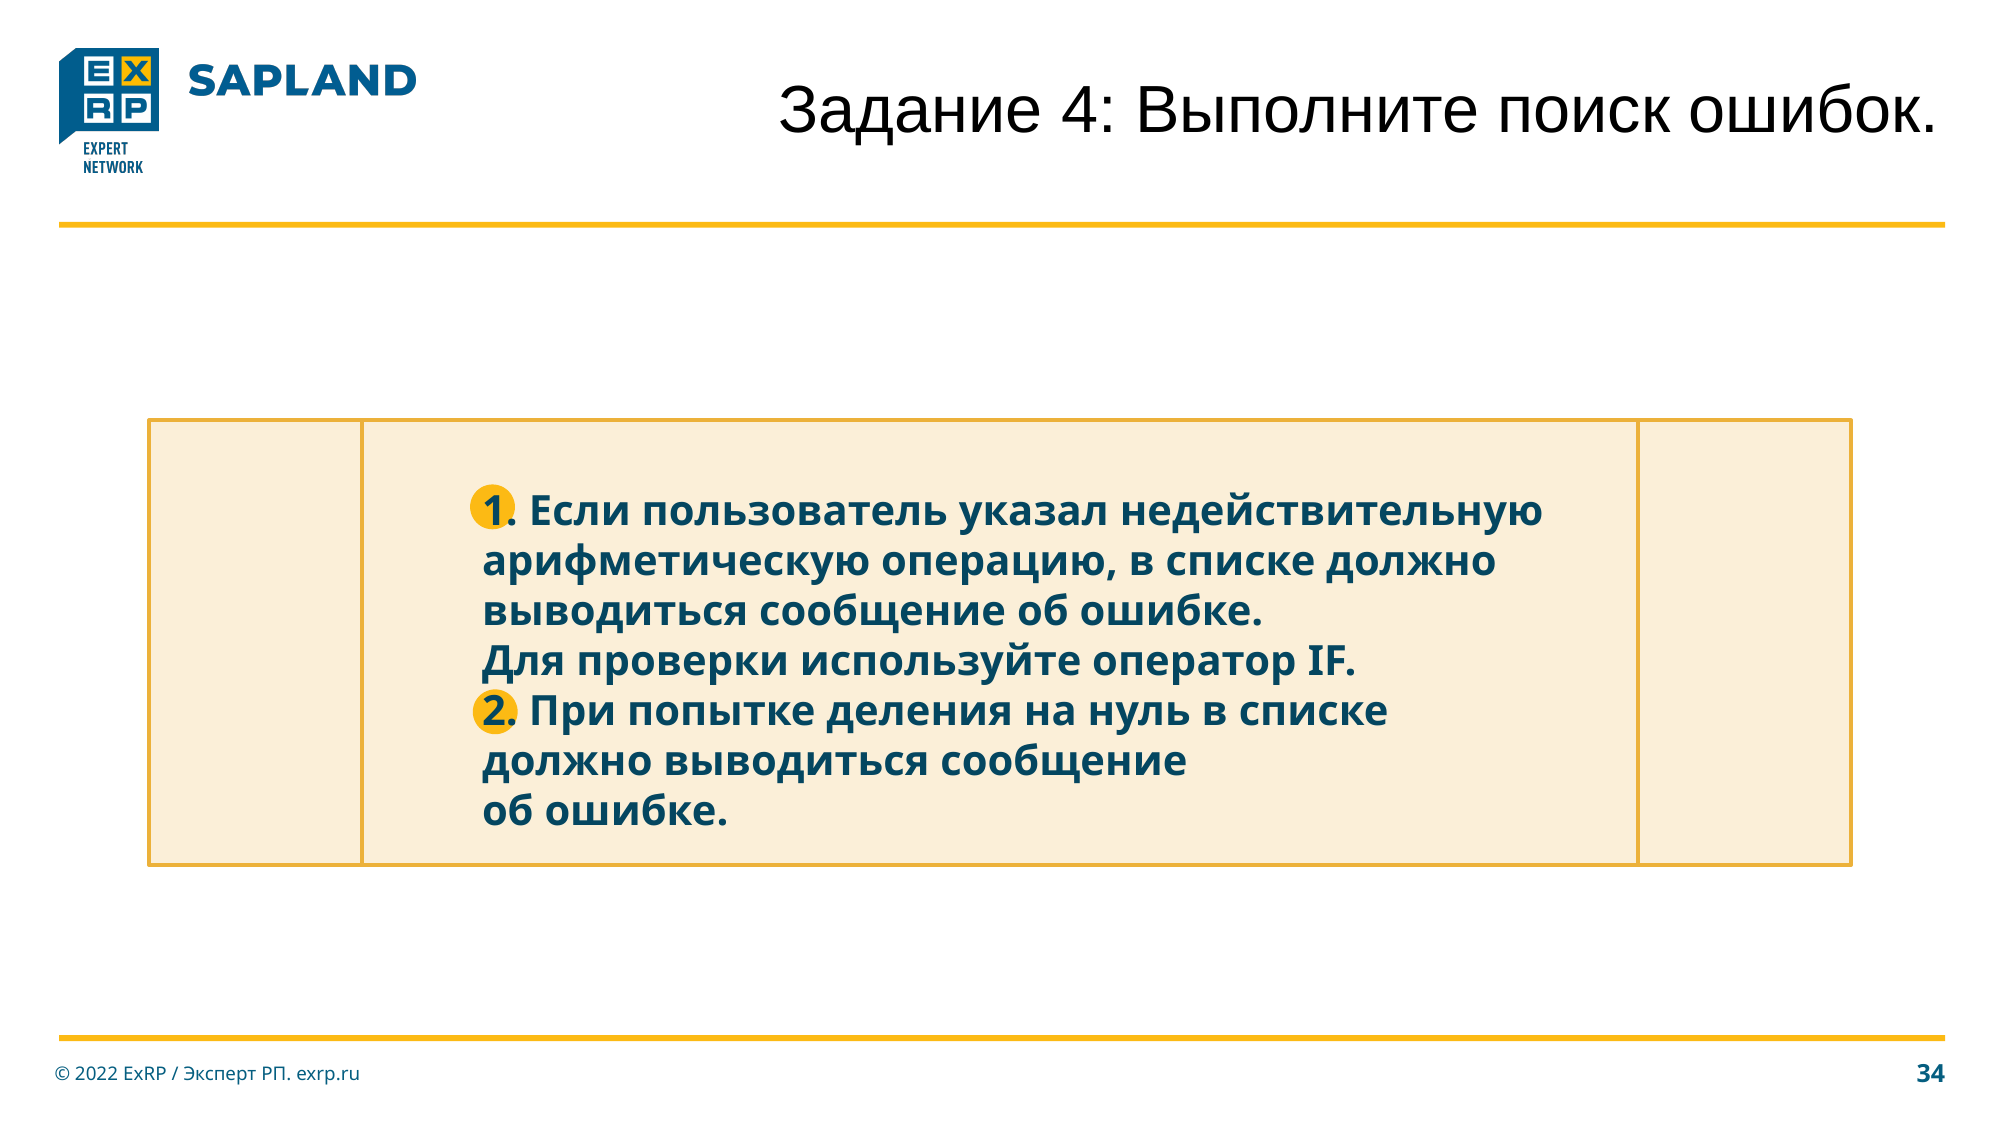

# Задание 4: Выполните поиск ошибок.

1. Если пользователь указал недействительную арифметическую операцию, в списке должно выводиться сообщение об ошибке.
Для проверки используйте оператор IF.
2. При попытке деления на нуль в списке должно выводиться сообщение
об ошибке.

© 2022 ExRP / Эксперт РП. exrp.ru
34